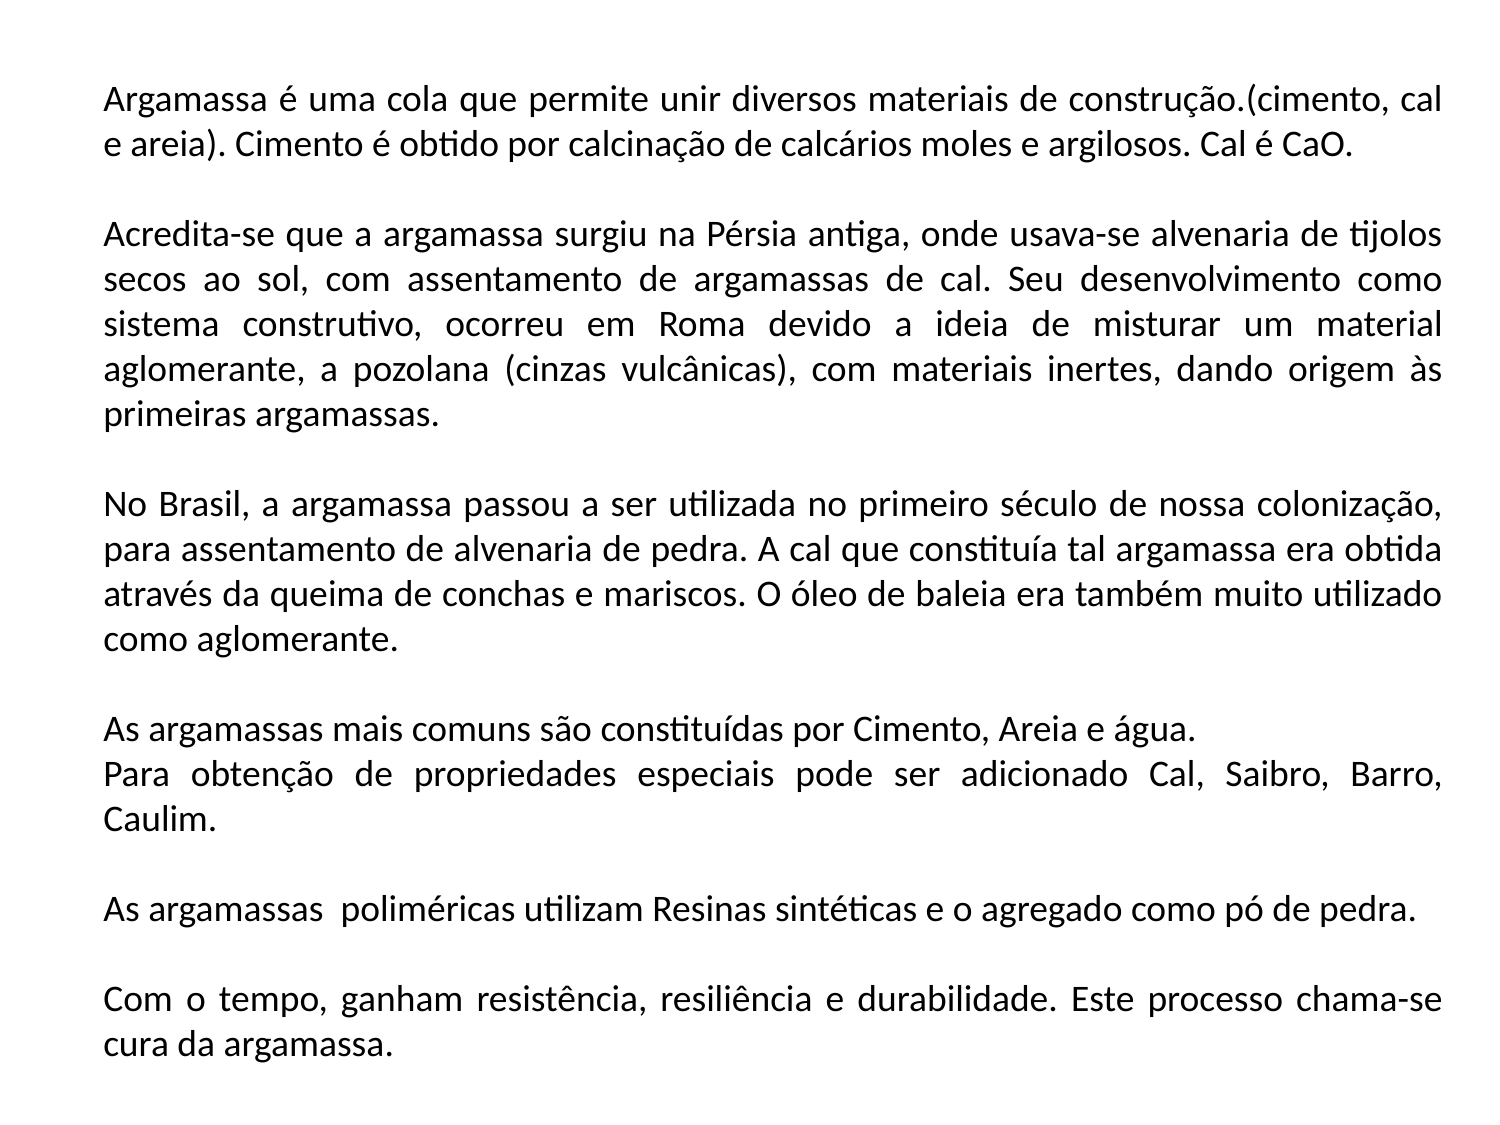

Argamassa é uma cola que permite unir diversos materiais de construção.(cimento, cal e areia). Cimento é obtido por calcinação de calcários moles e argilosos. Cal é CaO.

Acredita-se que a argamassa surgiu na Pérsia antiga, onde usava-se alvenaria de tijolos secos ao sol, com assentamento de argamassas de cal. Seu desenvolvimento como sistema construtivo, ocorreu em Roma devido a ideia de misturar um material aglomerante, a pozolana (cinzas vulcânicas), com materiais inertes, dando origem às primeiras argamassas.

No Brasil, a argamassa passou a ser utilizada no primeiro século de nossa colonização, para assentamento de alvenaria de pedra. A cal que constituía tal argamassa era obtida através da queima de conchas e mariscos. O óleo de baleia era também muito utilizado como aglomerante.

As argamassas mais comuns são constituídas por Cimento, Areia e água.
Para obtenção de propriedades especiais pode ser adicionado Cal, Saibro, Barro, Caulim.

As argamassas  poliméricas utilizam Resinas sintéticas e o agregado como pó de pedra.

Com o tempo, ganham resistência, resiliência e durabilidade. Este processo chama-se cura da argamassa.